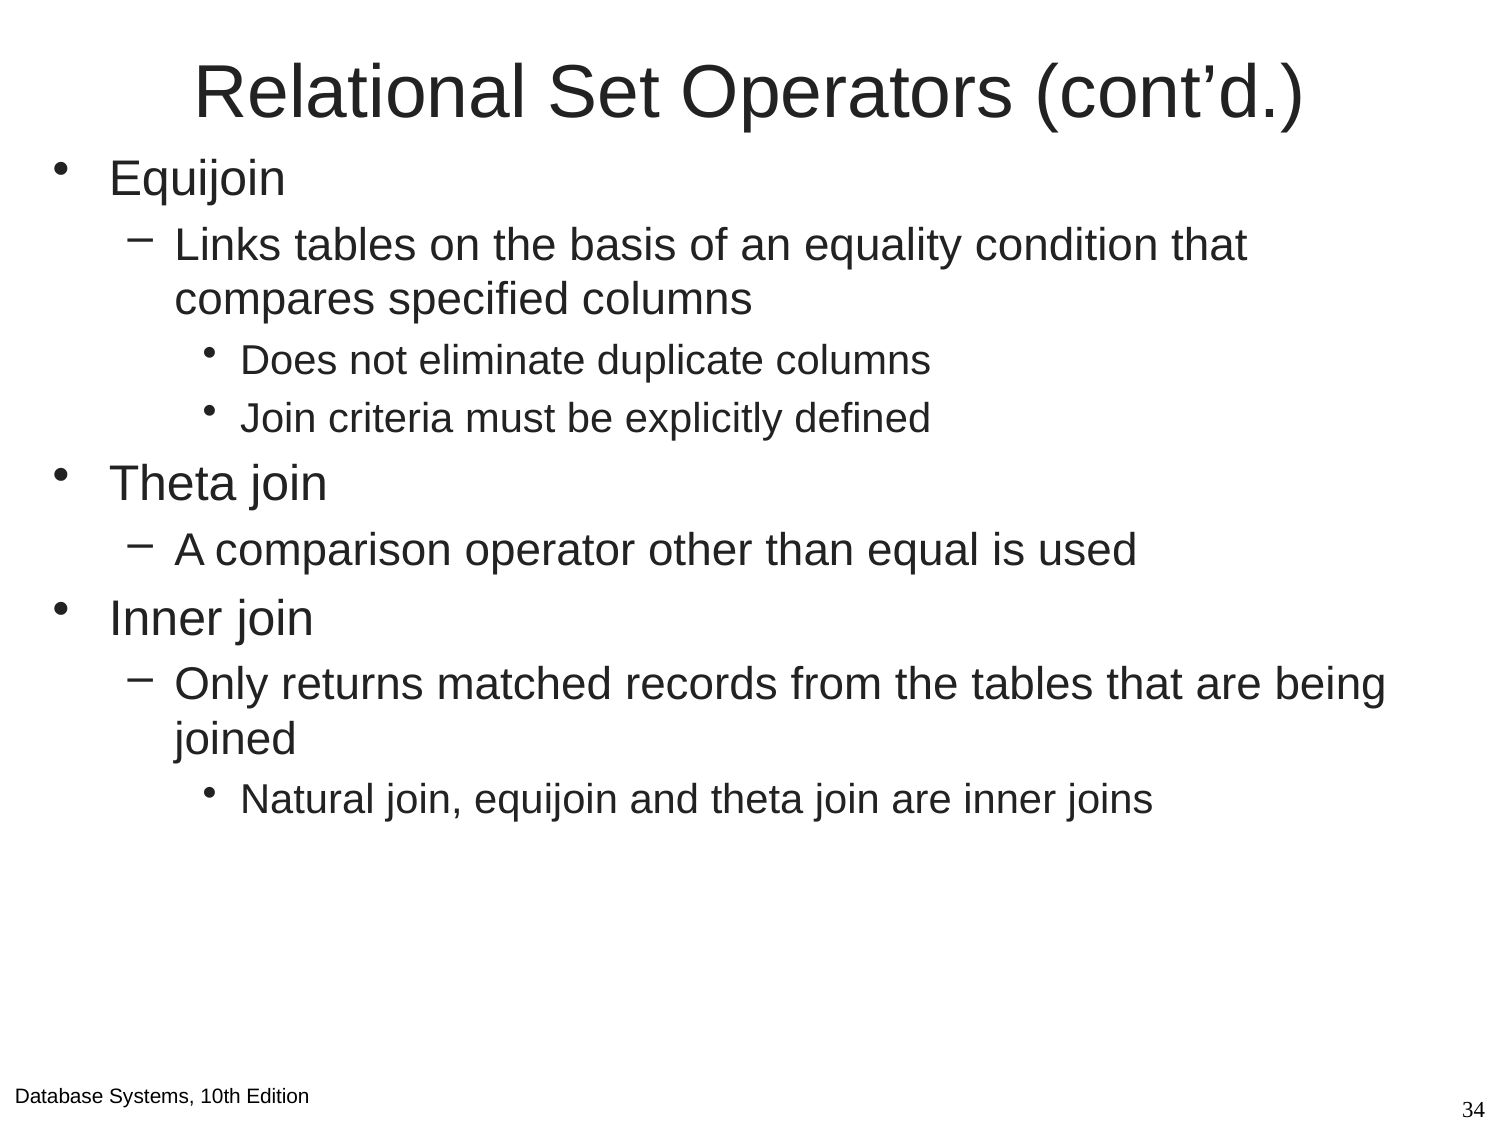

# Relational Set Operators (cont’d.)
Equijoin
Links tables on the basis of an equality condition that compares specified columns
Does not eliminate duplicate columns
Join criteria must be explicitly defined
Theta join
A comparison operator other than equal is used
Inner join
Only returns matched records from the tables that are being joined
Natural join, equijoin and theta join are inner joins
34